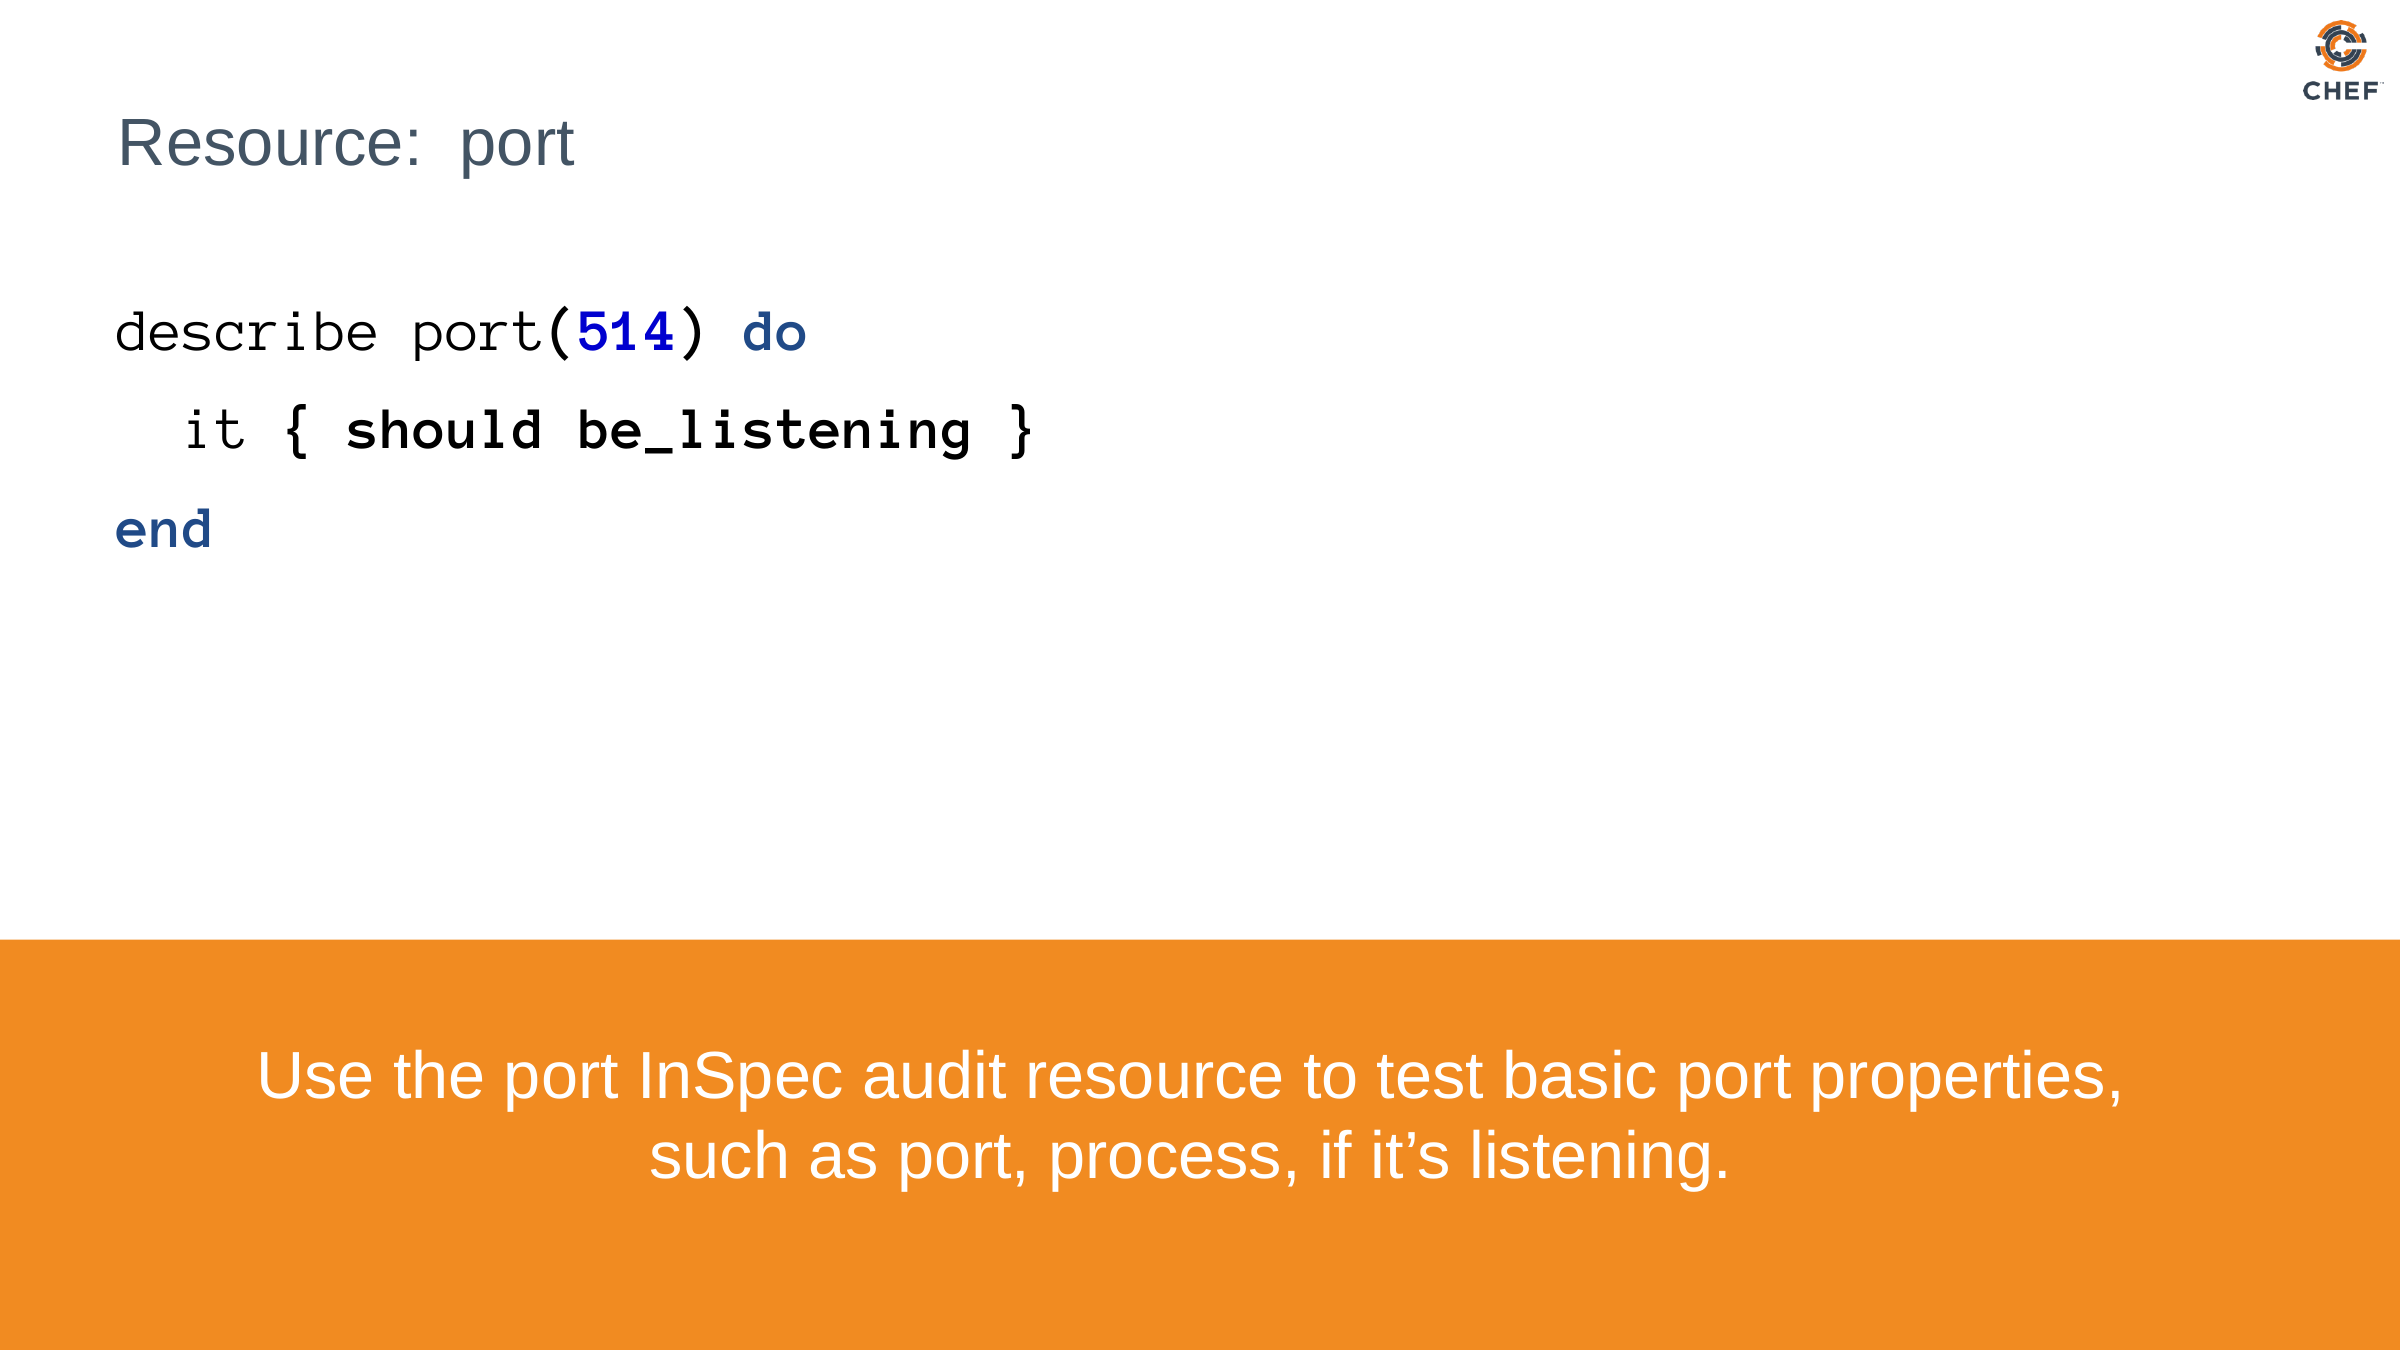

# Resource:  port
describe port(514) do
  it { should be_listening }
end
Use the port InSpec audit resource to test basic port properties, such as port, process, if it’s listening.